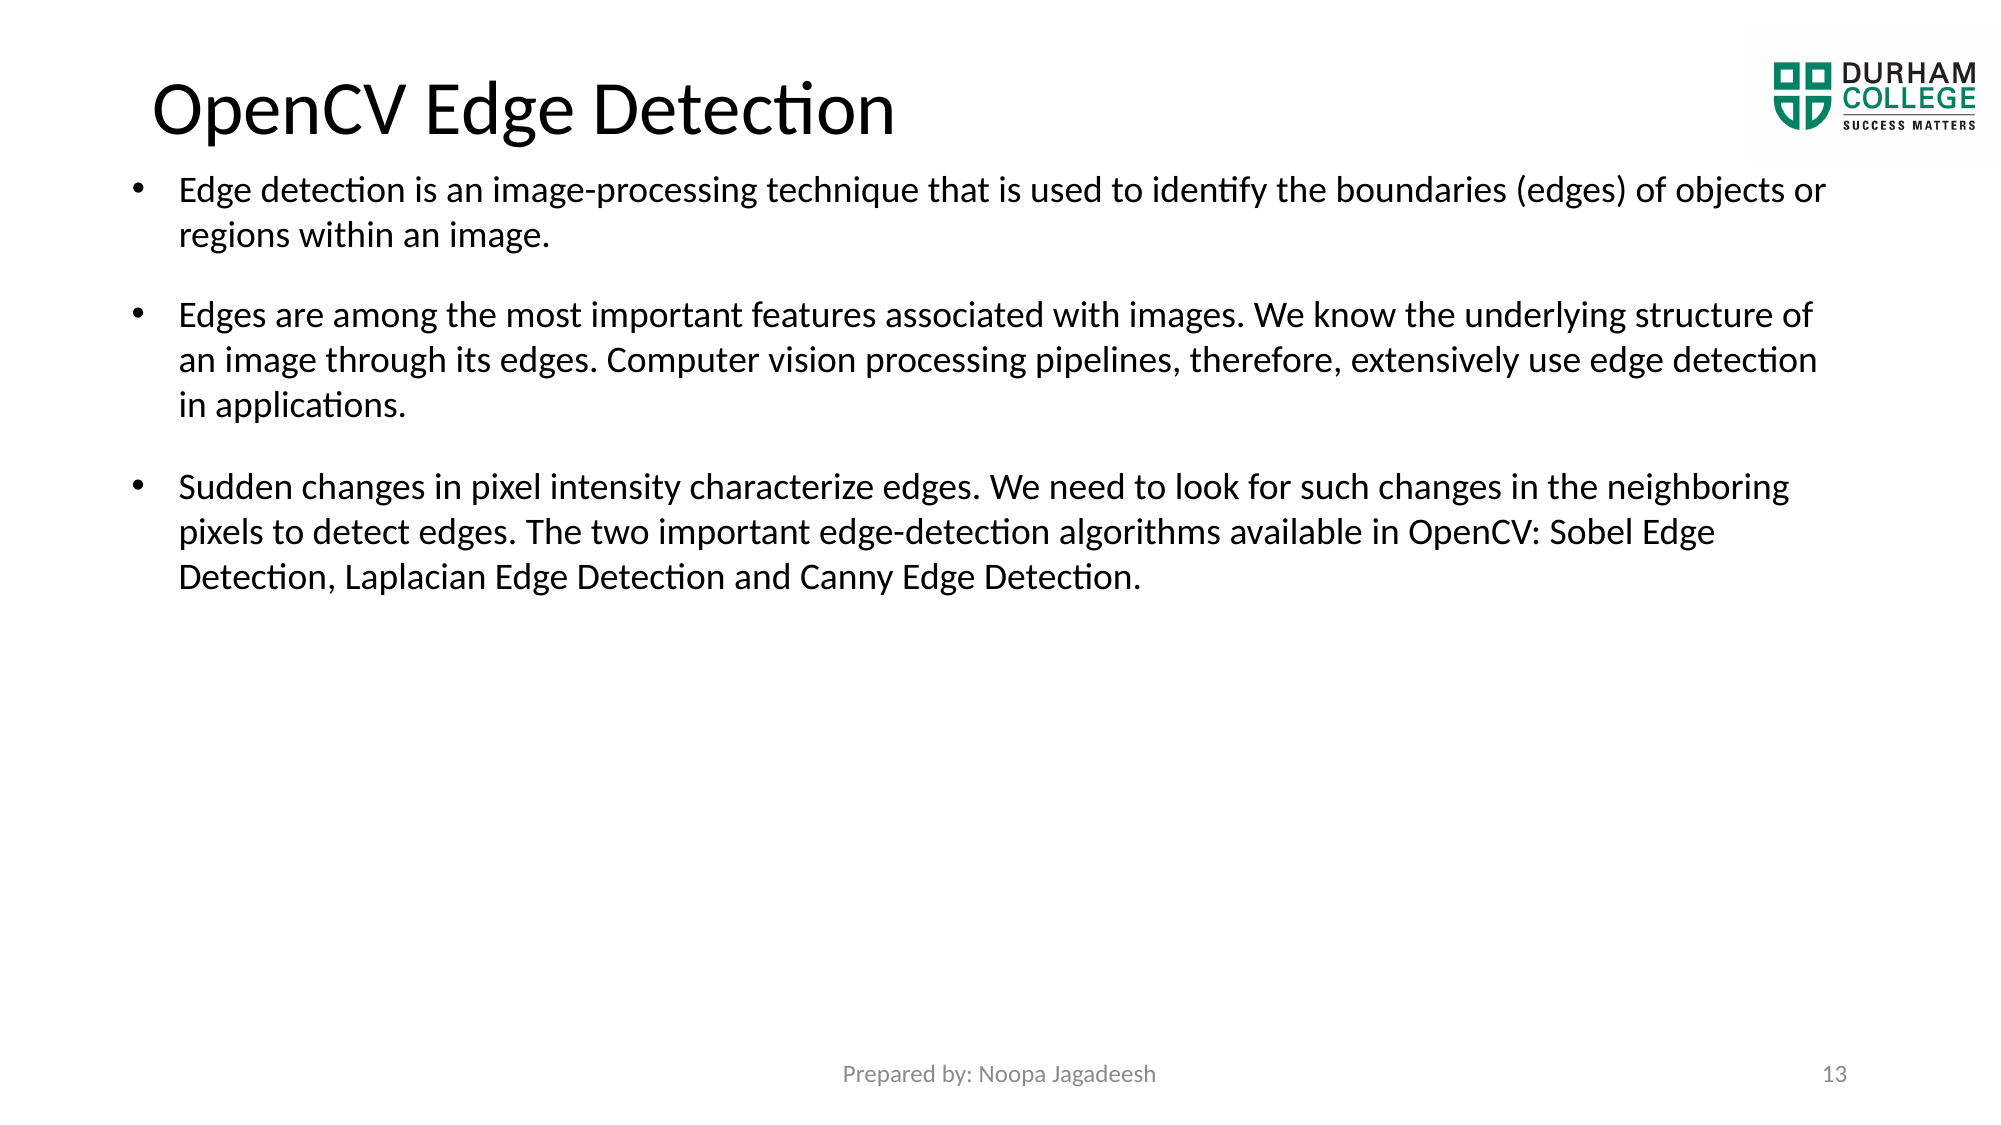

# OpenCV Edge Detection
Edge detection is an image-processing technique that is used to identify the boundaries (edges) of objects or regions within an image.
Edges are among the most important features associated with images. We know the underlying structure of an image through its edges. Computer vision processing pipelines, therefore, extensively use edge detection in applications.
Sudden changes in pixel intensity characterize edges. We need to look for such changes in the neighboring pixels to detect edges. The two important edge-detection algorithms available in OpenCV: Sobel Edge Detection, Laplacian Edge Detection and Canny Edge Detection.

Prepared by: Noopa Jagadeesh

13